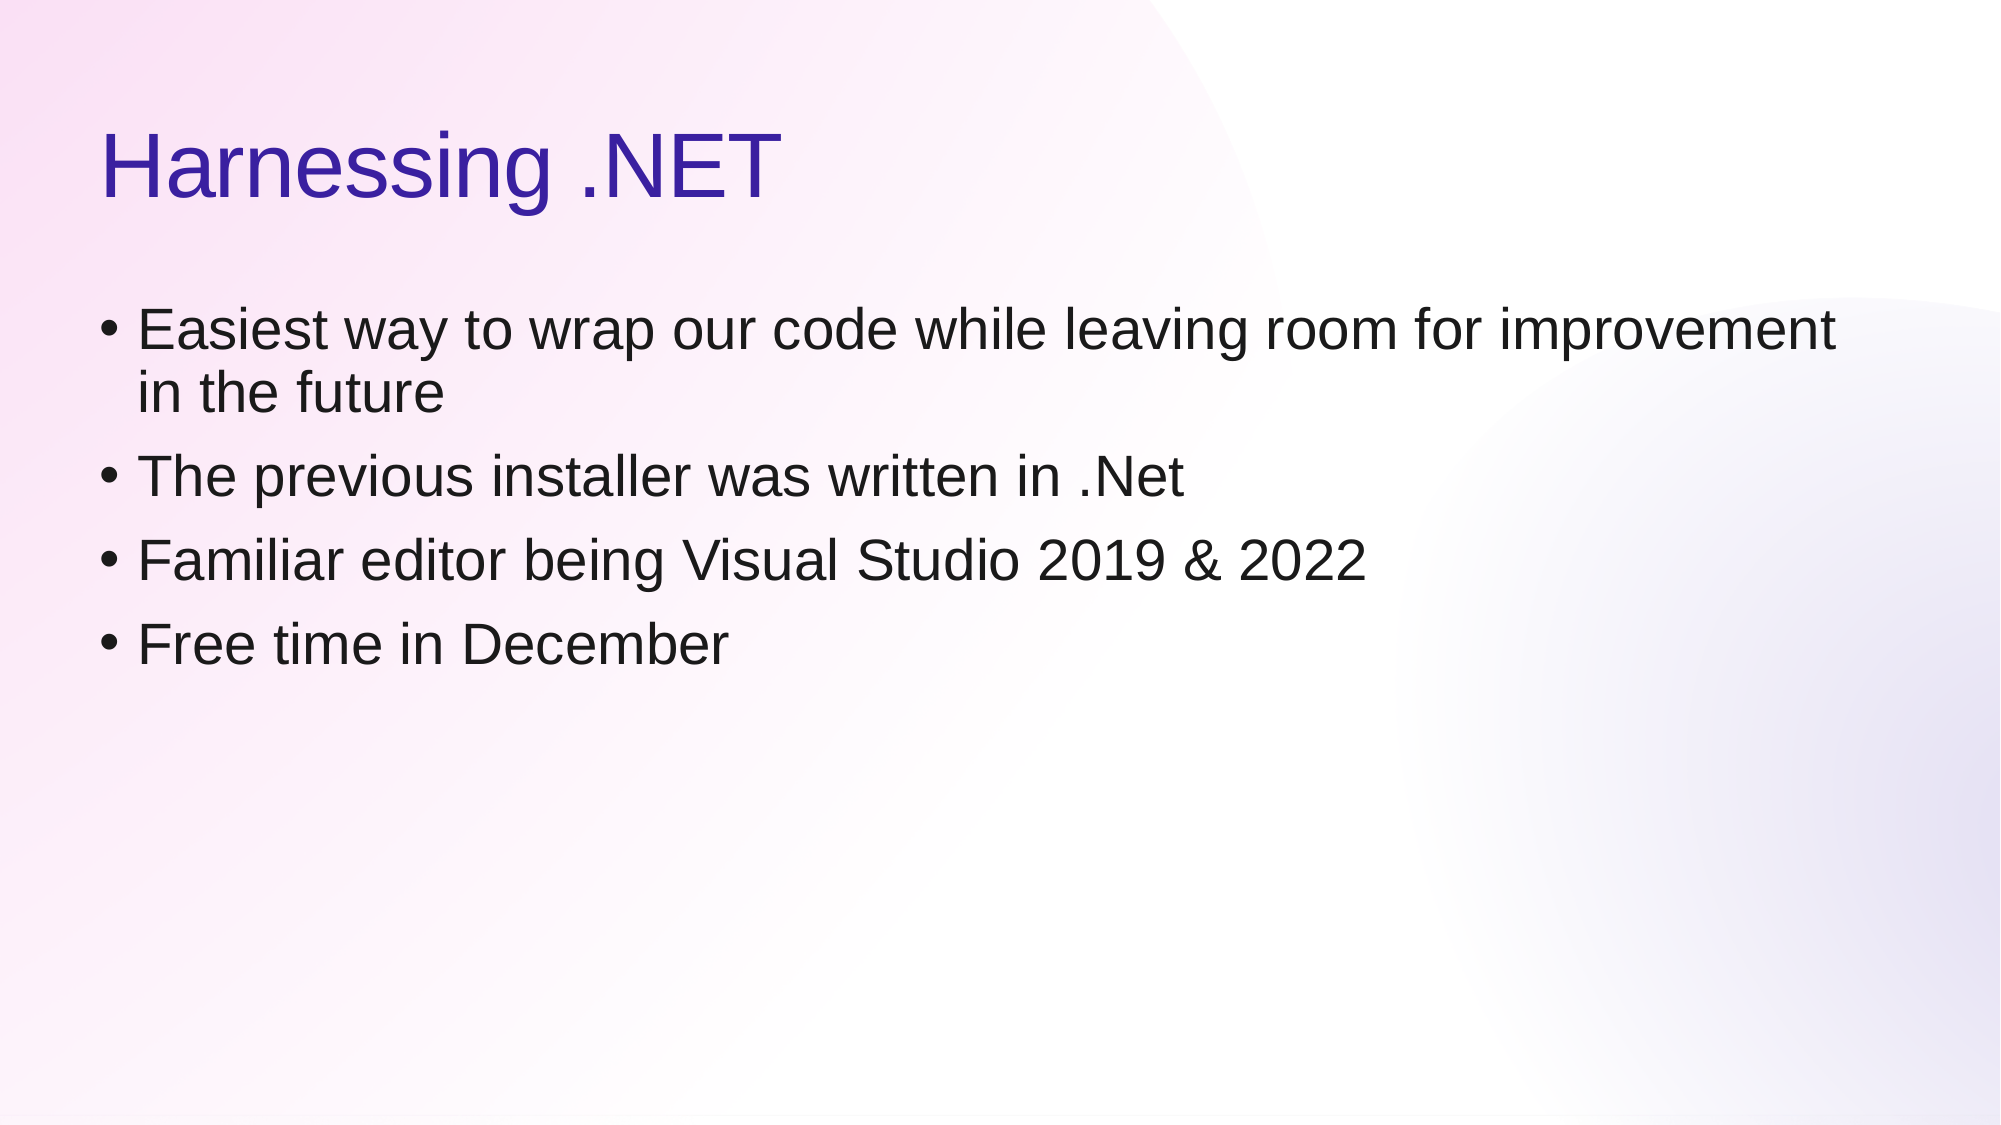

# Harnessing .NET
Easiest way to wrap our code while leaving room for improvement in the future
The previous installer was written in .Net
Familiar editor being Visual Studio 2019 & 2022
Free time in December